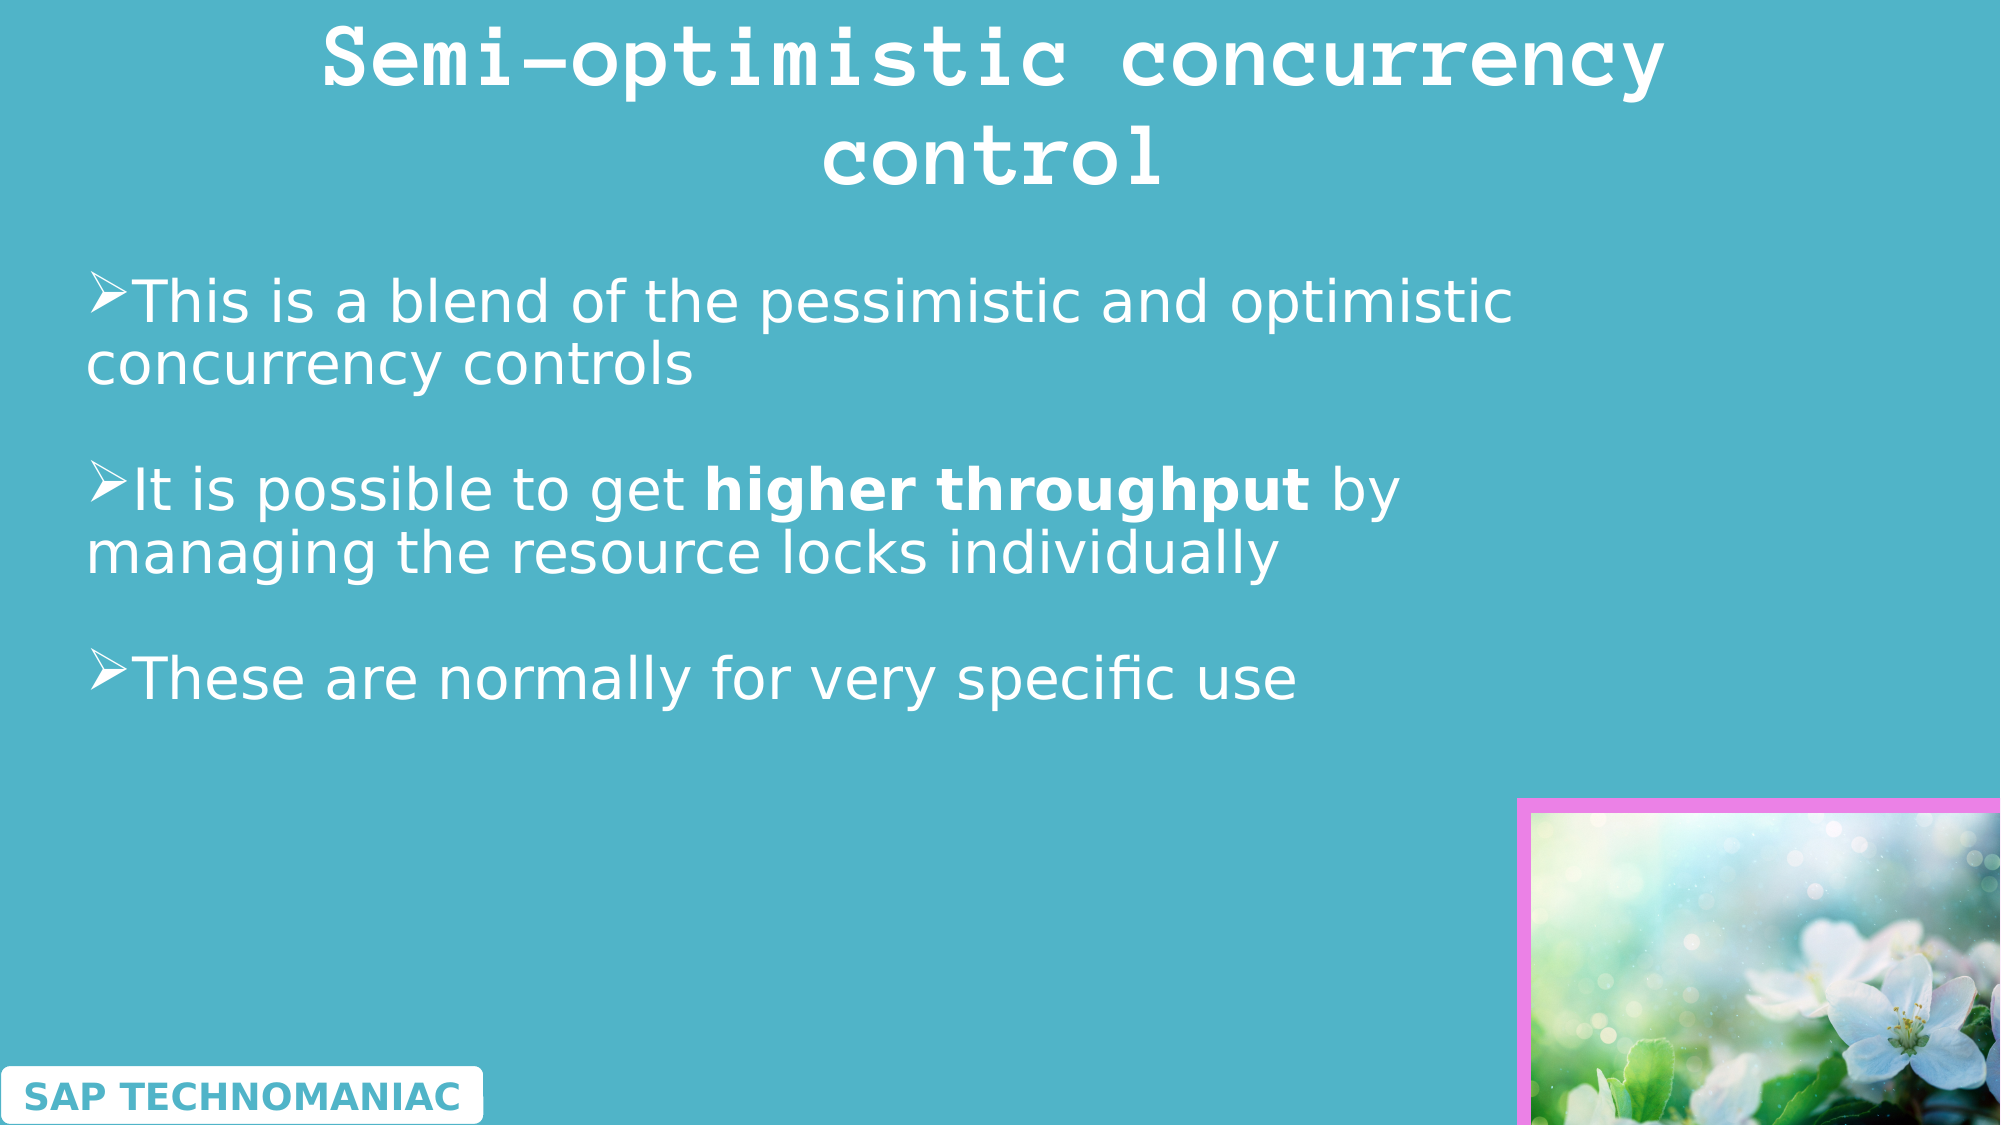

# Semi-optimistic concurrency control
This is a blend of the pessimistic and optimistic concurrency controls

It is possible to get higher throughput by managing the resource locks individually

These are normally for very specific use